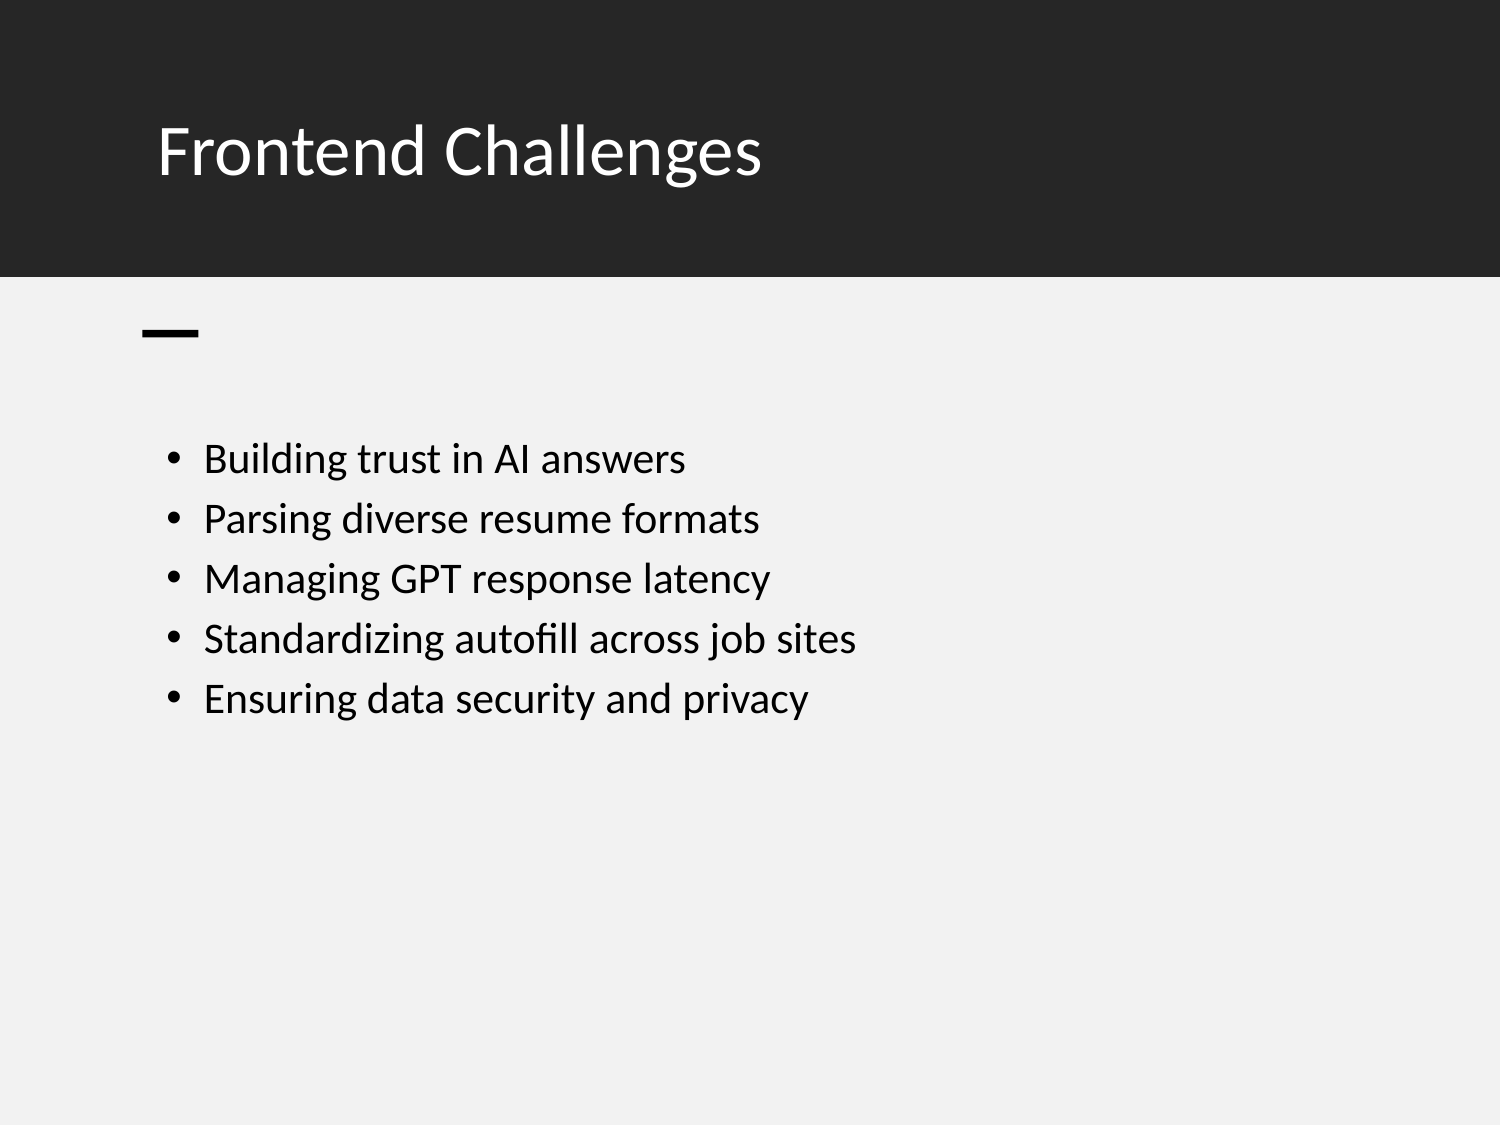

# Frontend Challenges

Building trust in AI answers
Parsing diverse resume formats
Managing GPT response latency
Standardizing autofill across job sites
Ensuring data security and privacy